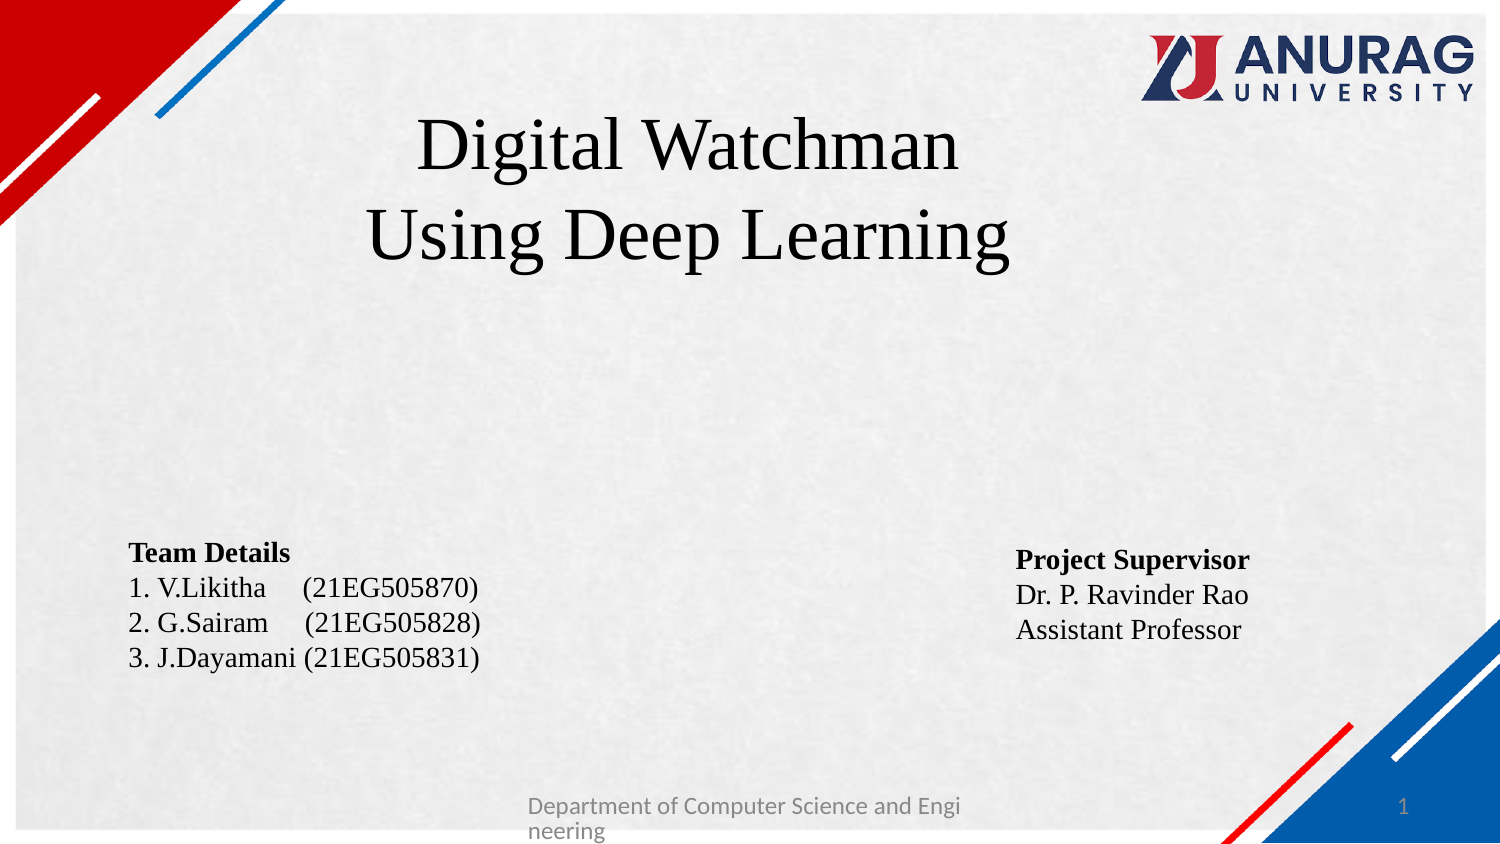

# Digital Watchman Using Deep Learning

Team Details
1. V.Likitha     (21EG505870)
2. G.Sairam     (21EG505828)
3. J.Dayamani (21EG505831)

Project Supervisor
Dr. P. Ravinder Rao
Assistant Professor
Department of Computer Science and Engineering
1